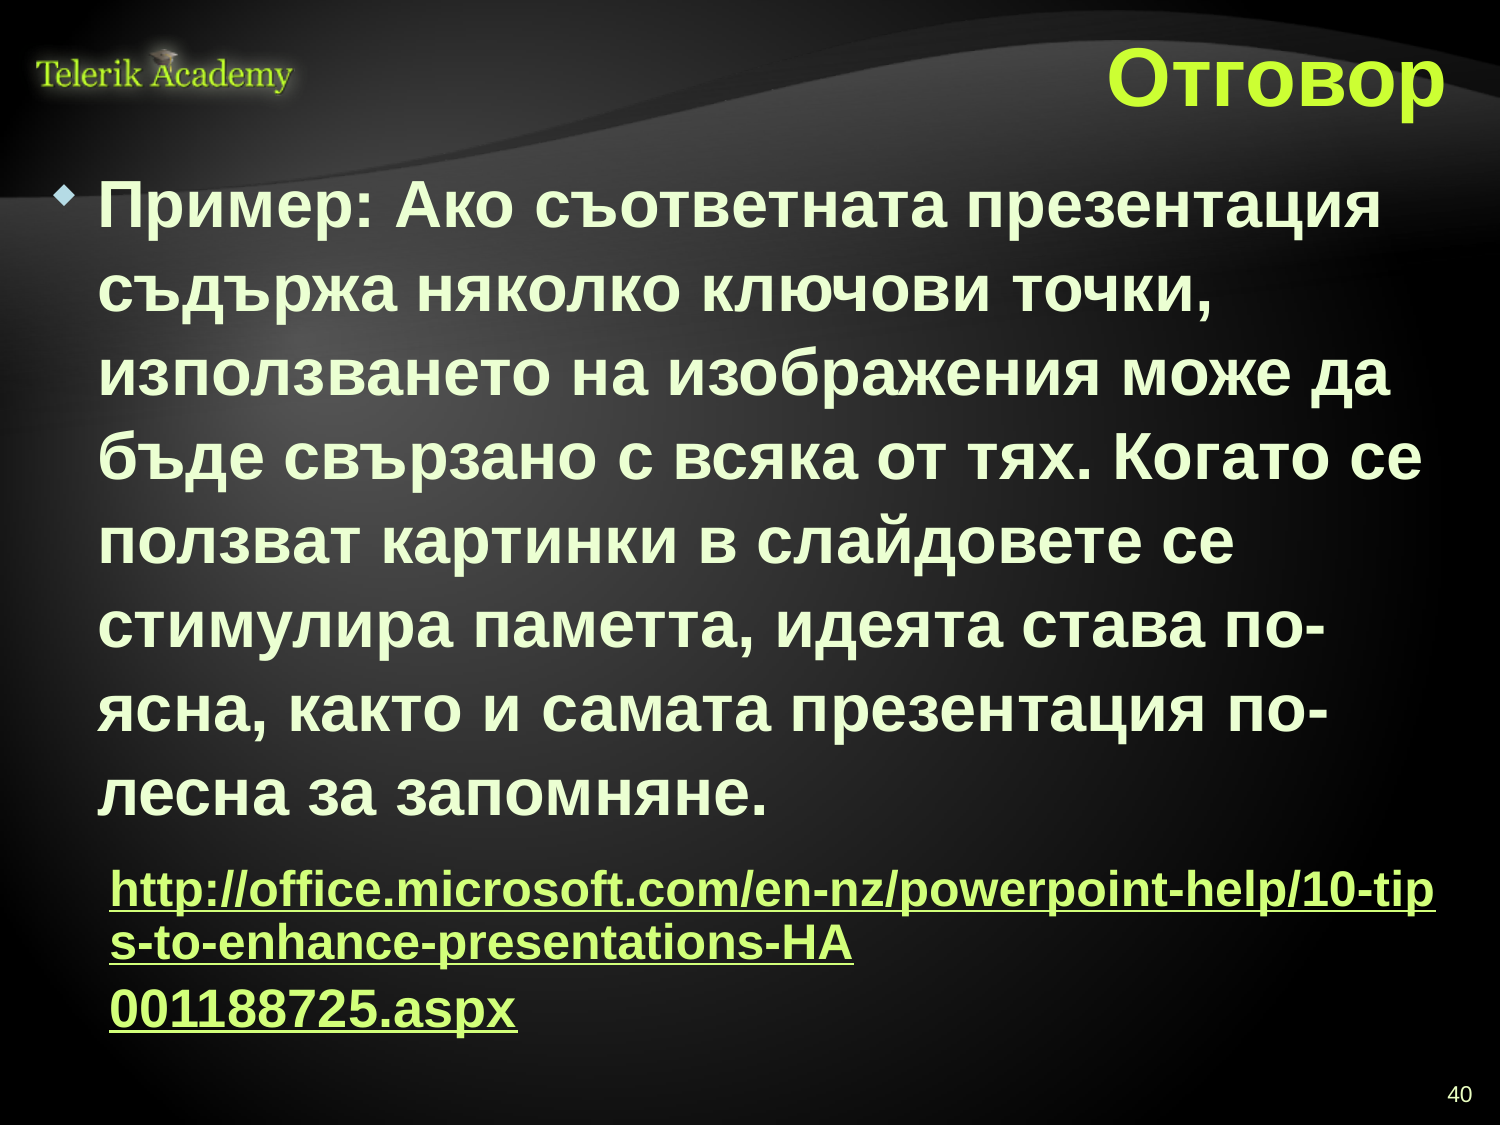

# Отговор
Пример: Ако съответната презентация съдържа няколко ключови точки, използването на изображения може да бъде свързано с всяка от тях. Когато се ползват картинки в слайдовете се стимулира паметта, идеята става по-ясна, както и самата презентация по-лесна за запомняне.
http://office.microsoft.com/en-nz/powerpoint-help/10-tips-to-enhance-presentations-HA001188725.aspx
40